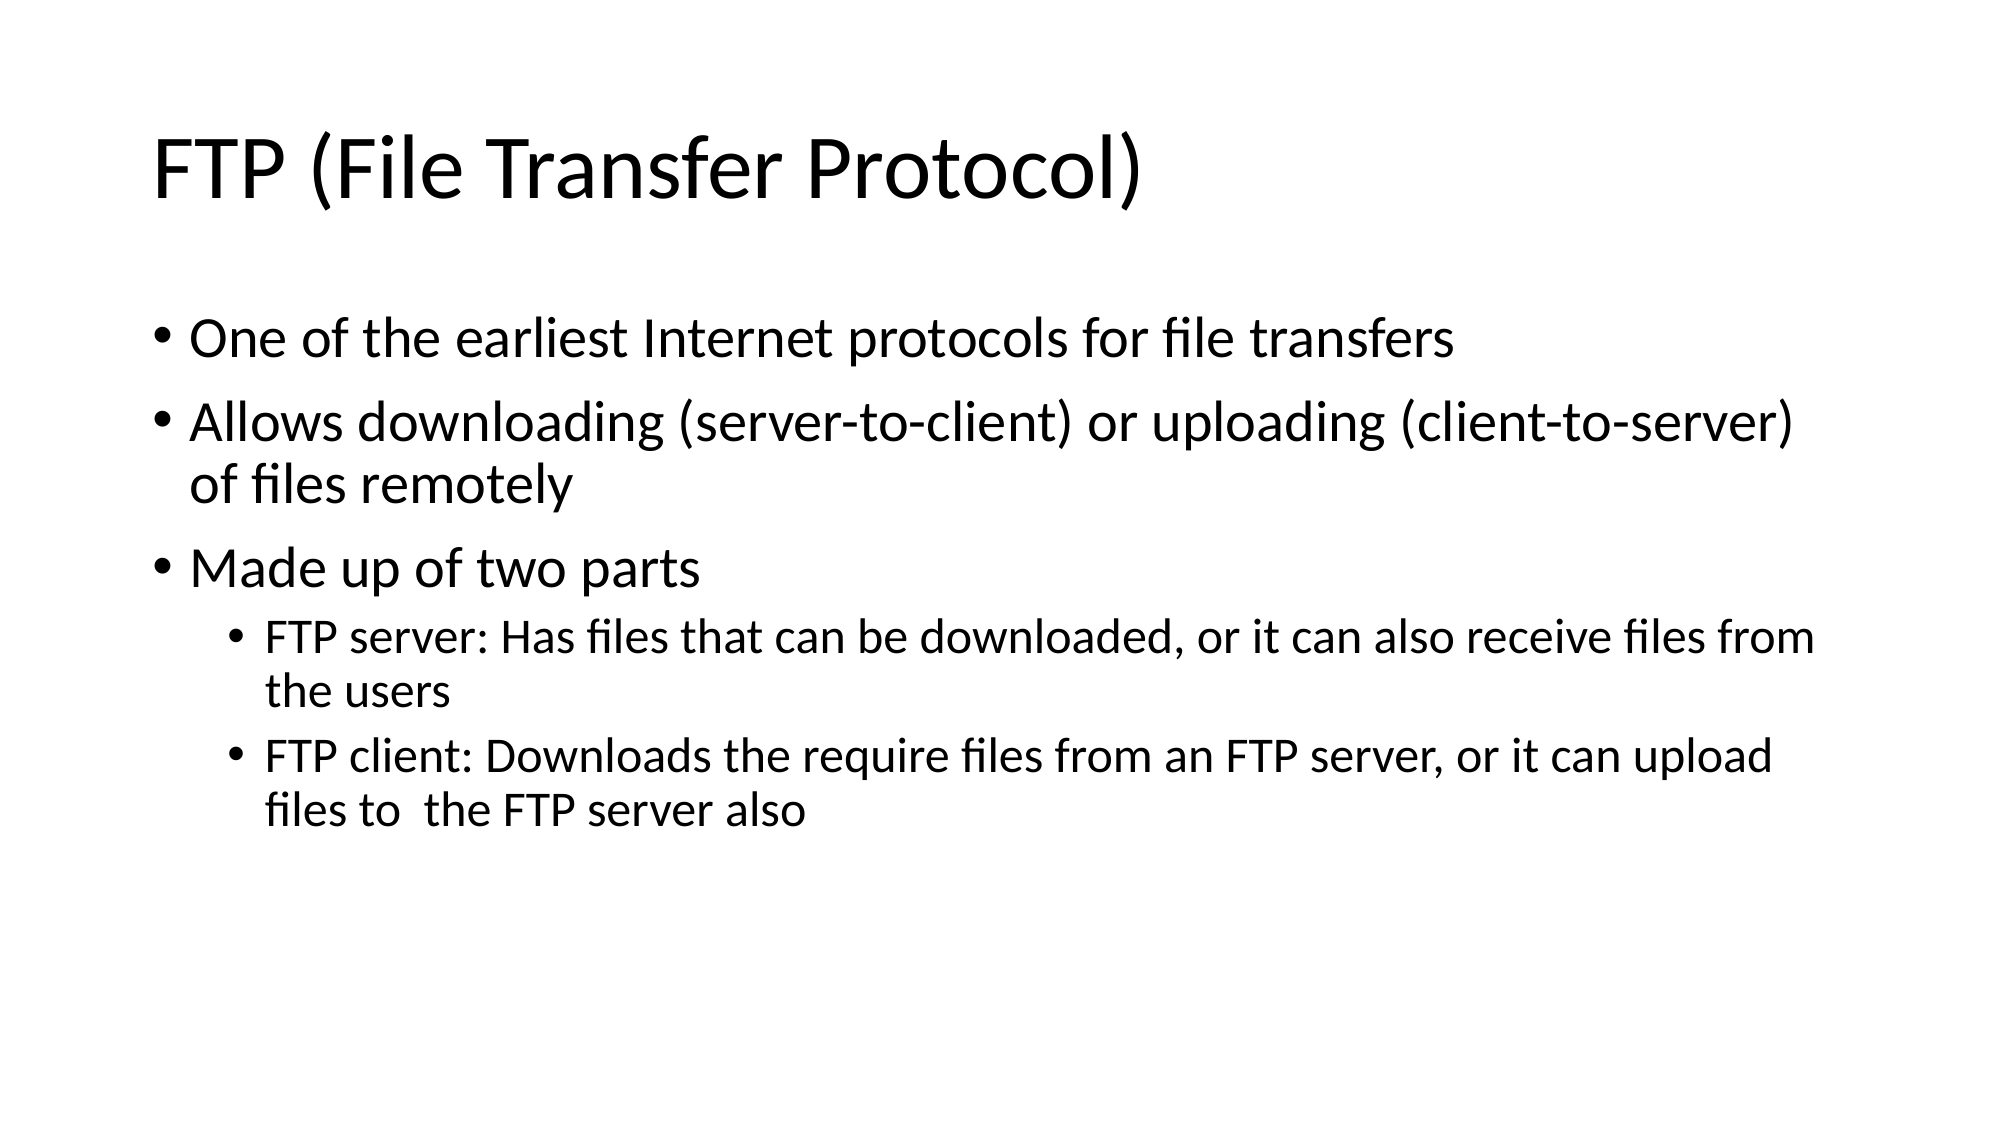

# FTP (File Transfer Protocol)
One of the earliest Internet protocols for file transfers
Allows downloading (server-to-client) or uploading (client-to-server) of files remotely
Made up of two parts
FTP server: Has files that can be downloaded, or it can also receive files from the users
FTP client: Downloads the require files from an FTP server, or it can upload files to  the FTP server also